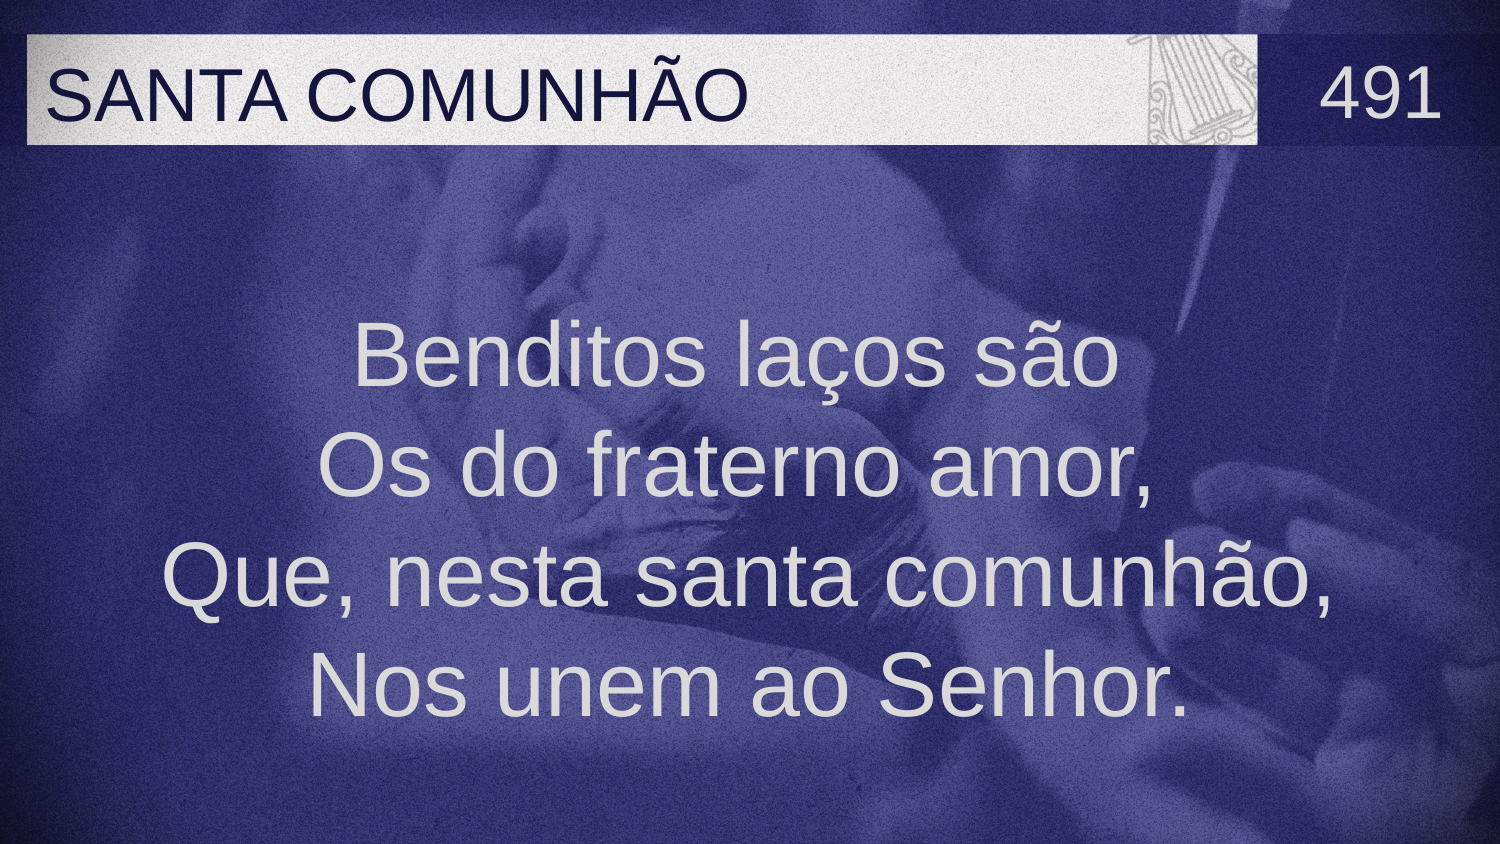

# SANTA COMUNHÃO
491
Benditos laços são
Os do fraterno amor,
Que, nesta santa comunhão,
Nos unem ao Senhor.